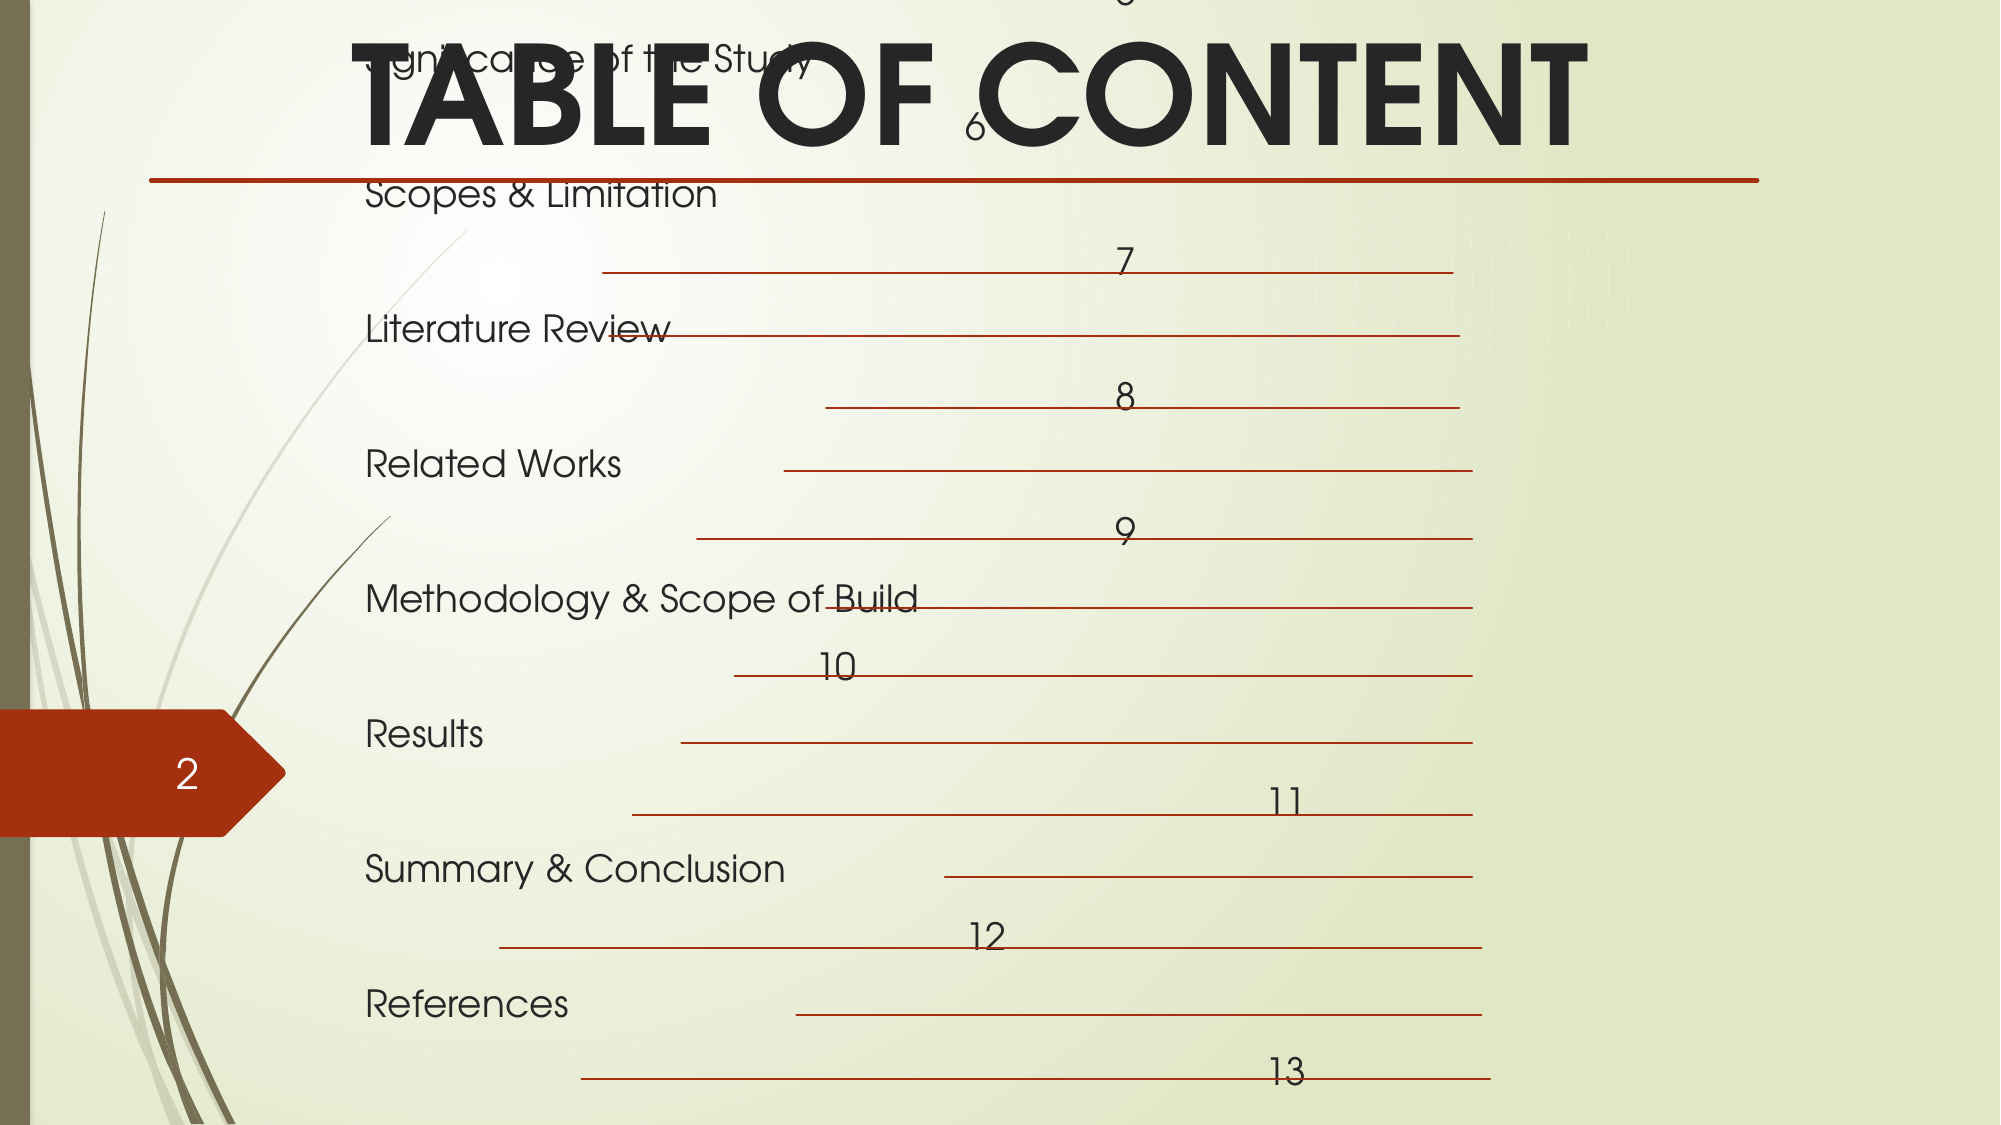

# TABLE OF CONTENT
Project Title													1
Introduction													2
Background of the Study									3
Statement of Problem										4
Aim & Objectives											5
Significance of the Study									6
Scopes & Limitation											7
Literature Review											8
Related Works												9
Methodology & Scope of Build								10
Results														11
Summary & Conclusion										12
References													13
2